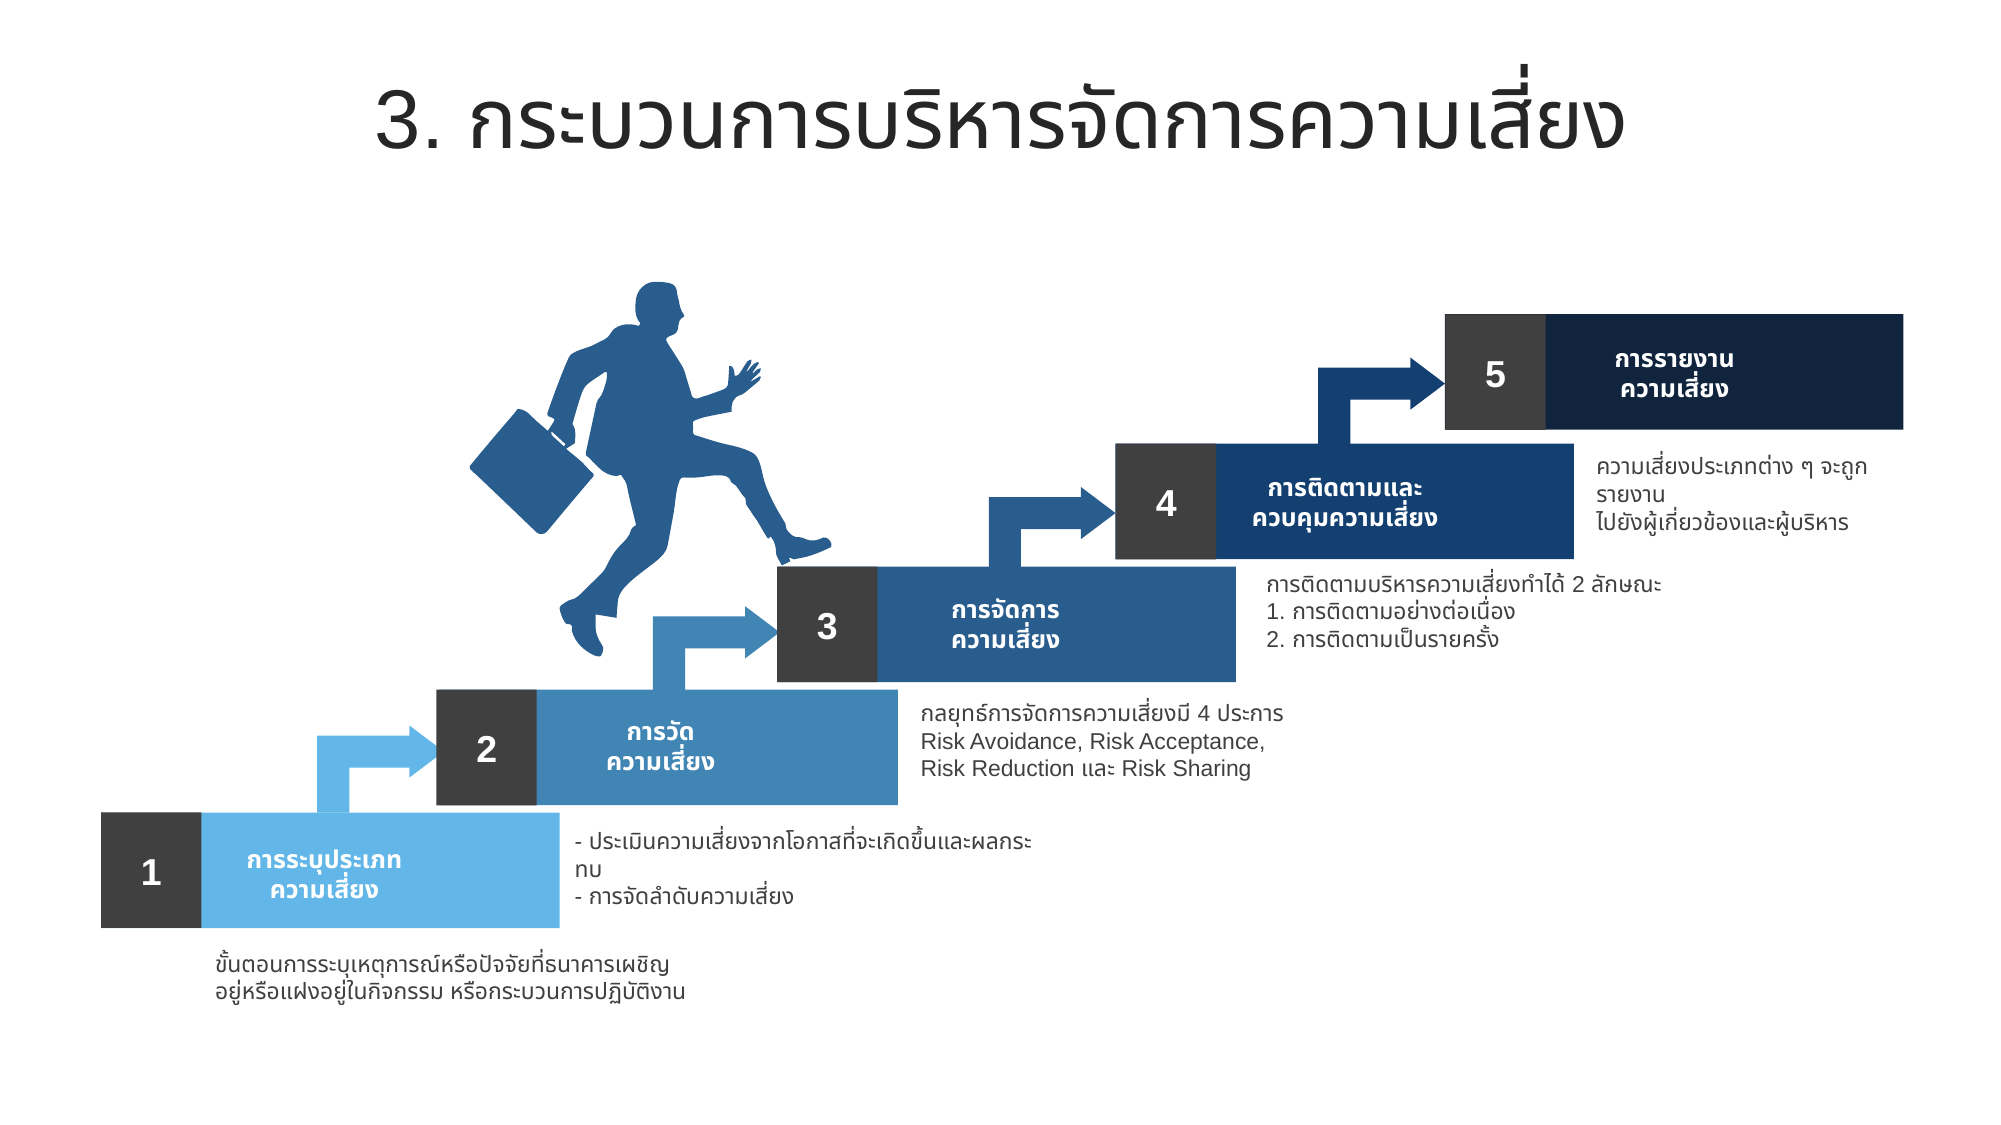

3. กระบวนการบริหารจัดการความเสี่ยง

5
การรายงาน
ความเสี่ยง

4
การติดตามและ
ควบคุมความเสี่ยง

การติดตามบริหารความเสี่ยงทำได้ 2 ลักษณะ
1. การติดตามอย่างต่อเนื่อง
2. การติดตามเป็นรายครั้ง
3

การจัดการ
ความเสี่ยง

2
กลยุทธ์การจัดการความเสี่ยงมี 4 ประการ
Risk Avoidance, Risk Acceptance,
Risk Reduction และ Risk Sharing
การวัด
ความเสี่ยง

1

- ประเมินความเสี่ยงจากโอกาสที่จะเกิดขึ้นและผลกระทบ
- การจัดลำดับความเสี่ยง
การระบุประเภท
ความเสี่ยง
ขั้นตอนการระบุเหตุการณ์หรือปัจจัยที่ธนาคารเผชิญอยู่หรือแฝงอยู่ในกิจกรรม หรือกระบวนการปฏิบัติงาน
ความเสี่ยงประเภทต่าง ๆ จะถูกรายงาน
ไปยังผู้เกี่ยวข้องและผู้บริหาร